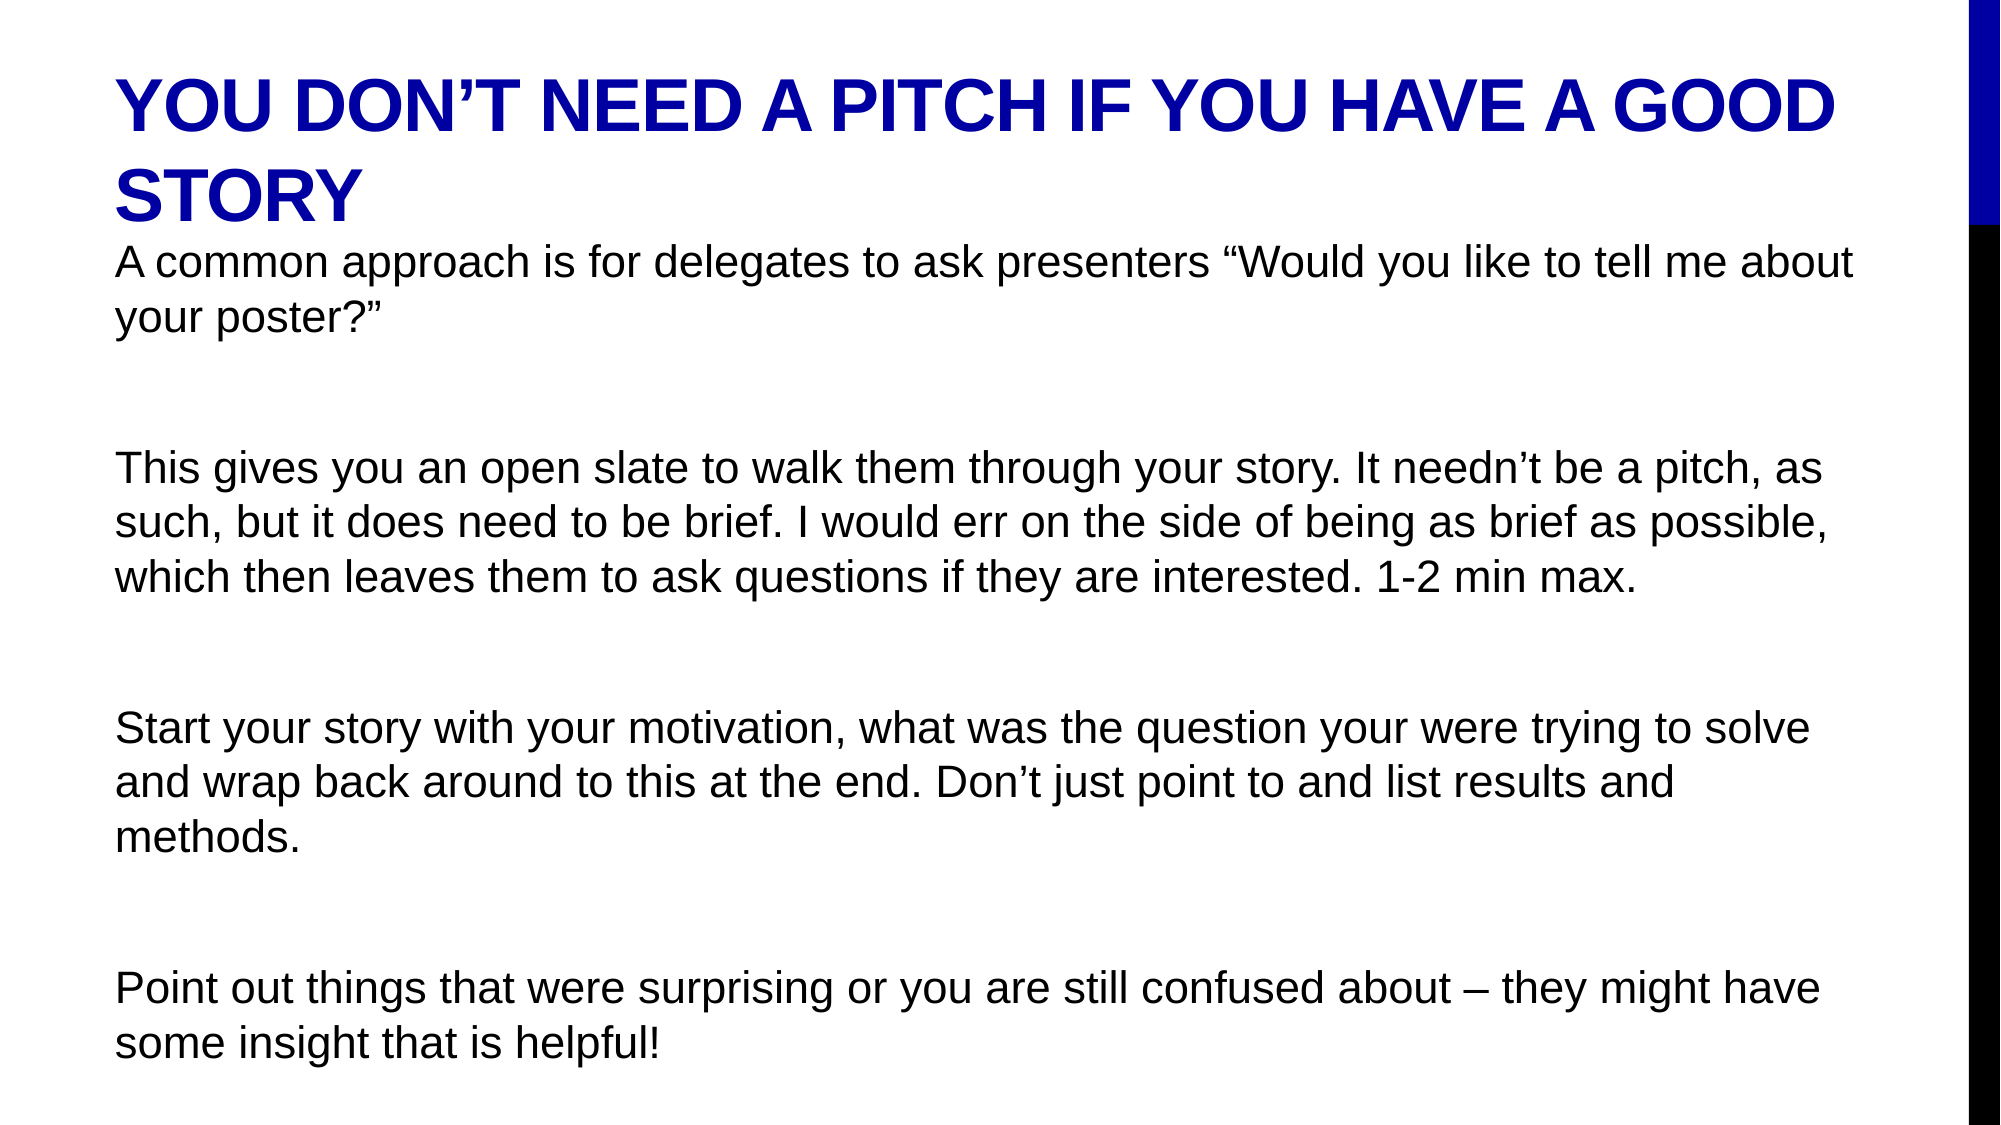

# You don’t need a pitch if you have a good story
A common approach is for delegates to ask presenters “Would you like to tell me about your poster?”

This gives you an open slate to walk them through your story. It needn’t be a pitch, as such, but it does need to be brief. I would err on the side of being as brief as possible, which then leaves them to ask questions if they are interested. 1-2 min max.

Start your story with your motivation, what was the question your were trying to solve and wrap back around to this at the end. Don’t just point to and list results and methods.

Point out things that were surprising or you are still confused about – they might have some insight that is helpful!